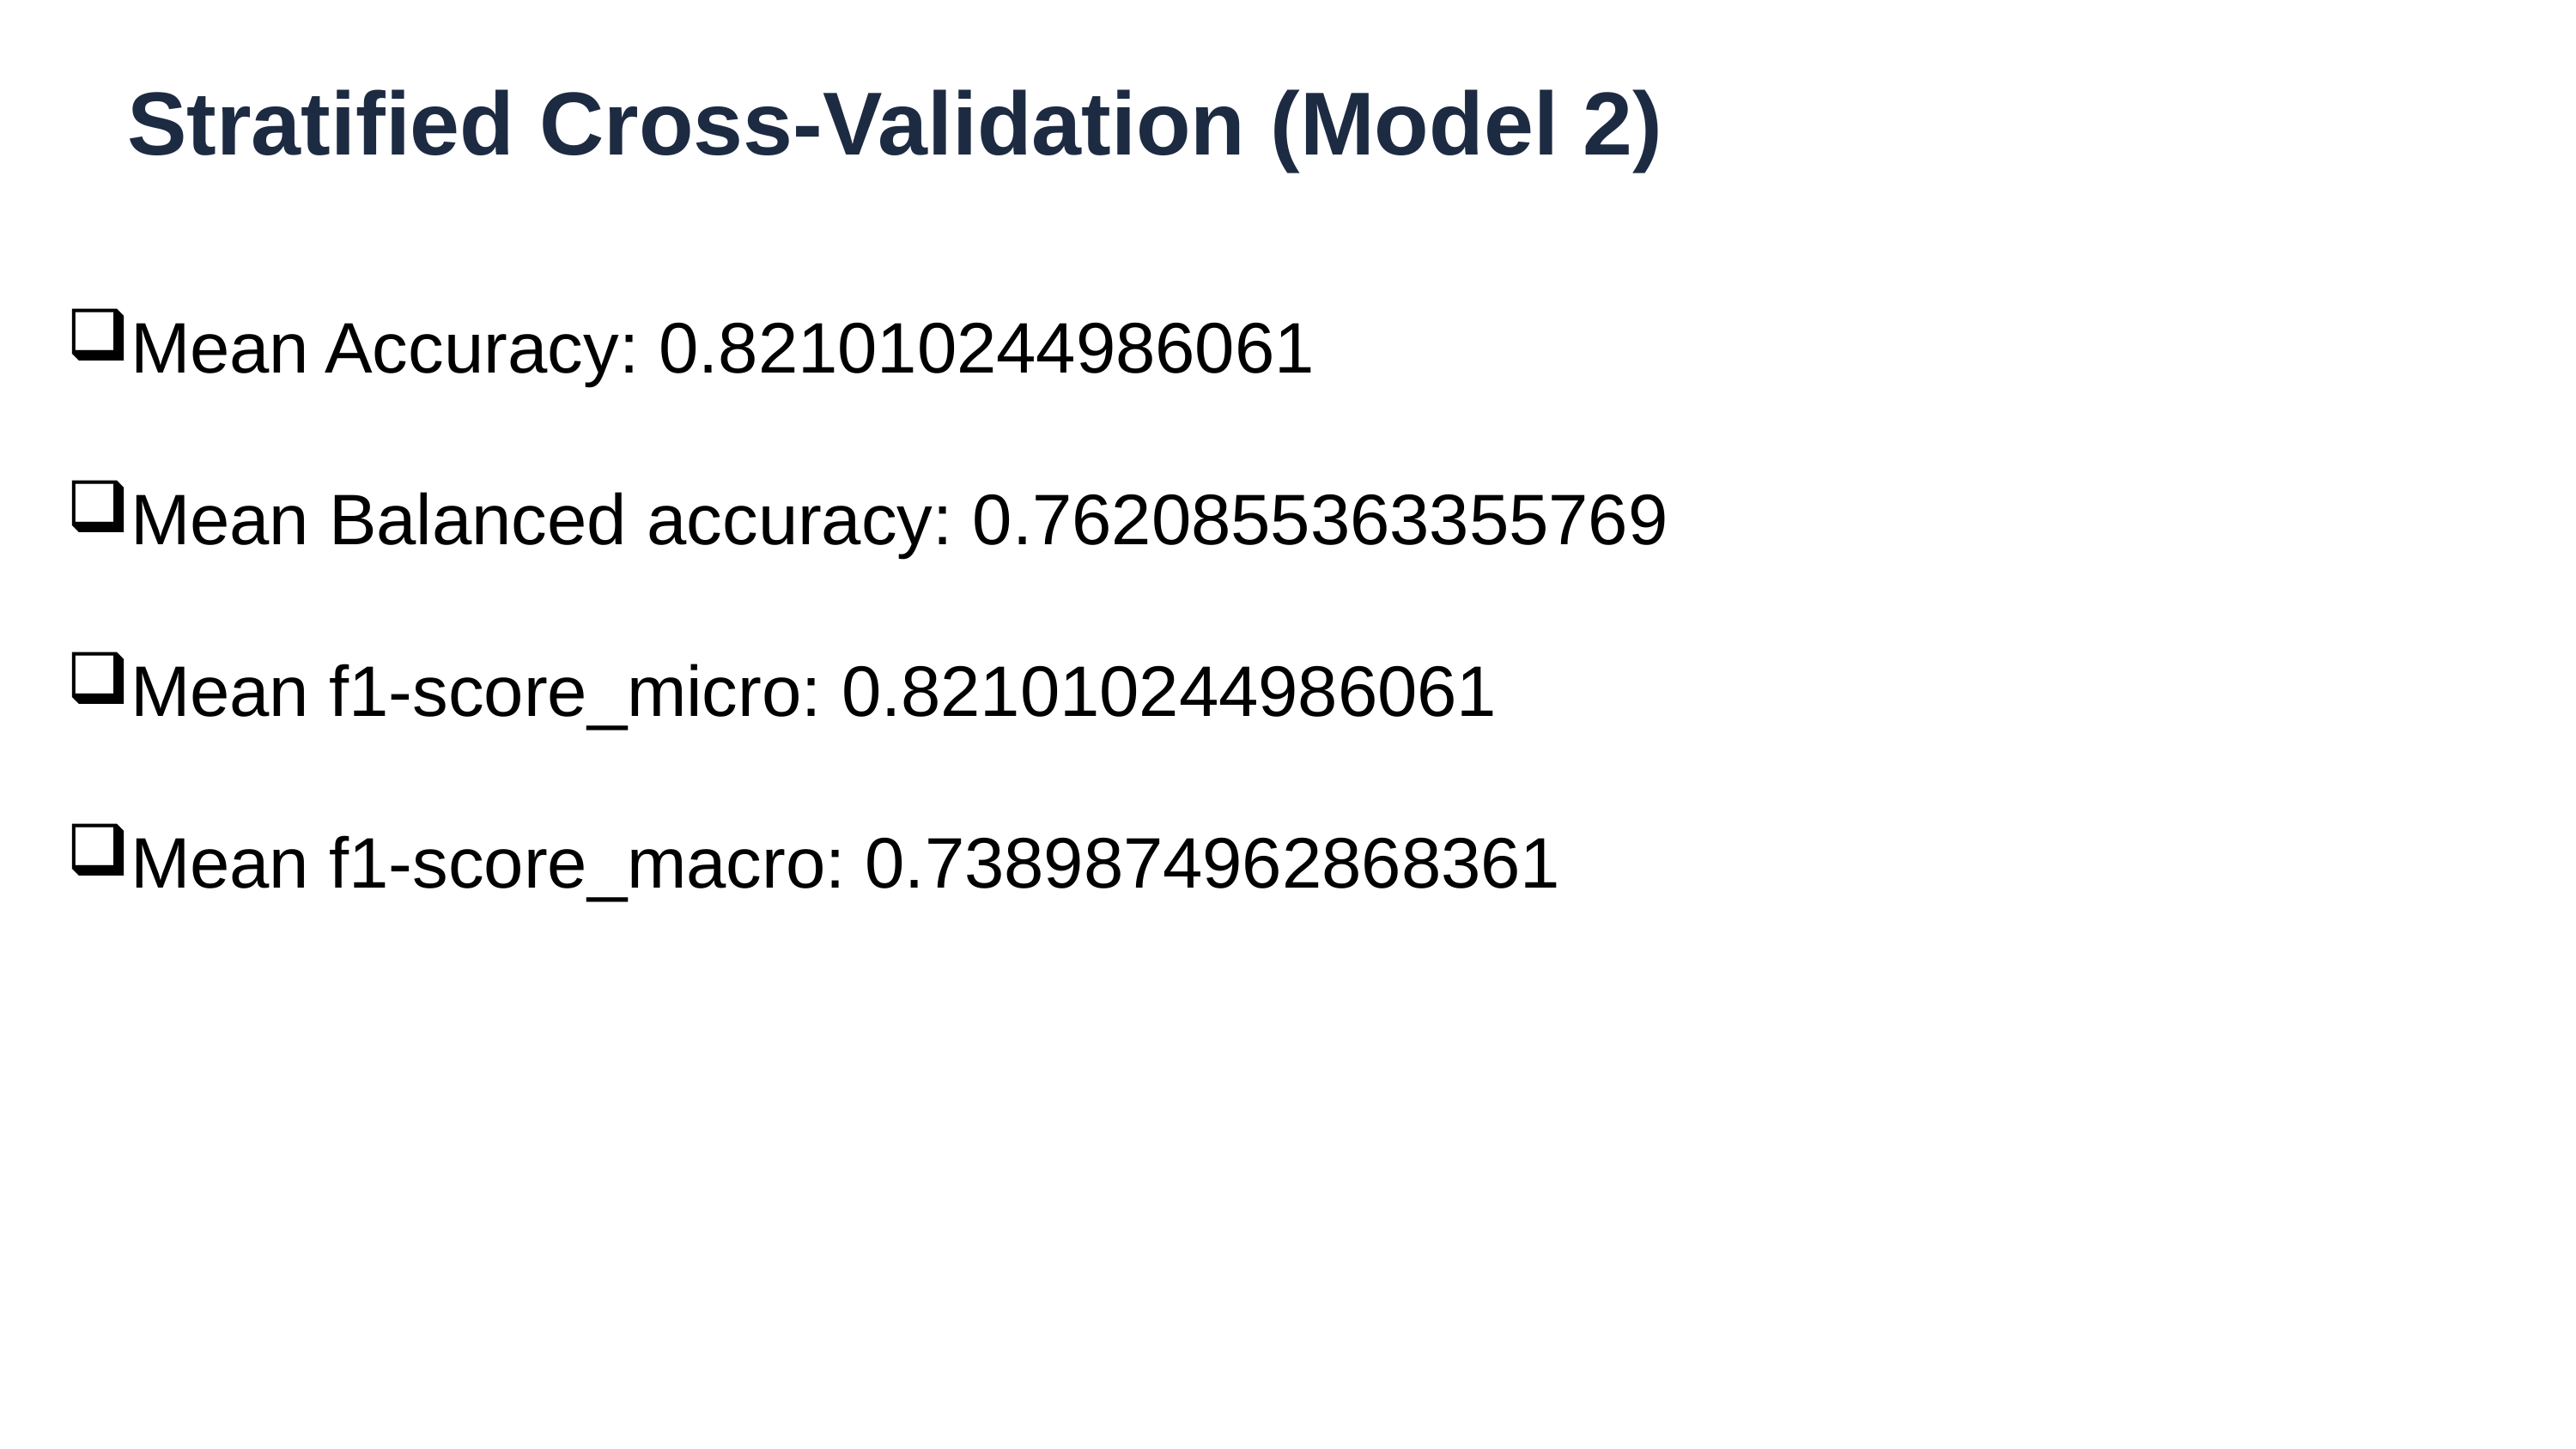

Stratified Cross-Validation (Model 2)
Mean Accuracy: 0.821010244986061
Mean Balanced accuracy: 0.7620855363355769
Mean f1-score_micro: 0.821010244986061
Mean f1-score_macro: 0.7389874962868361